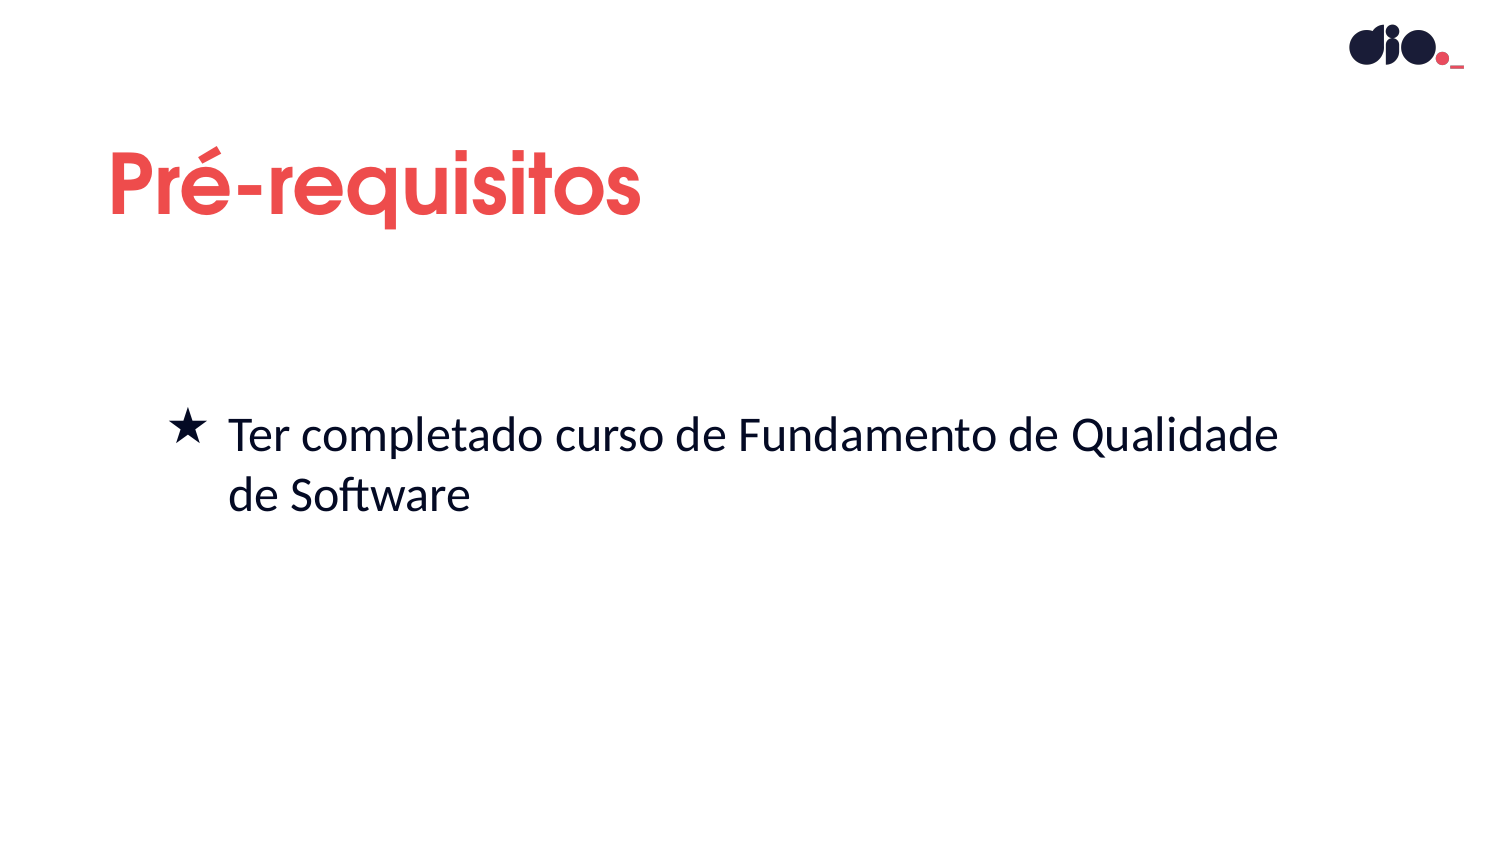

Pré-requisitos
Ter completado curso de Fundamento de Qualidade de Software